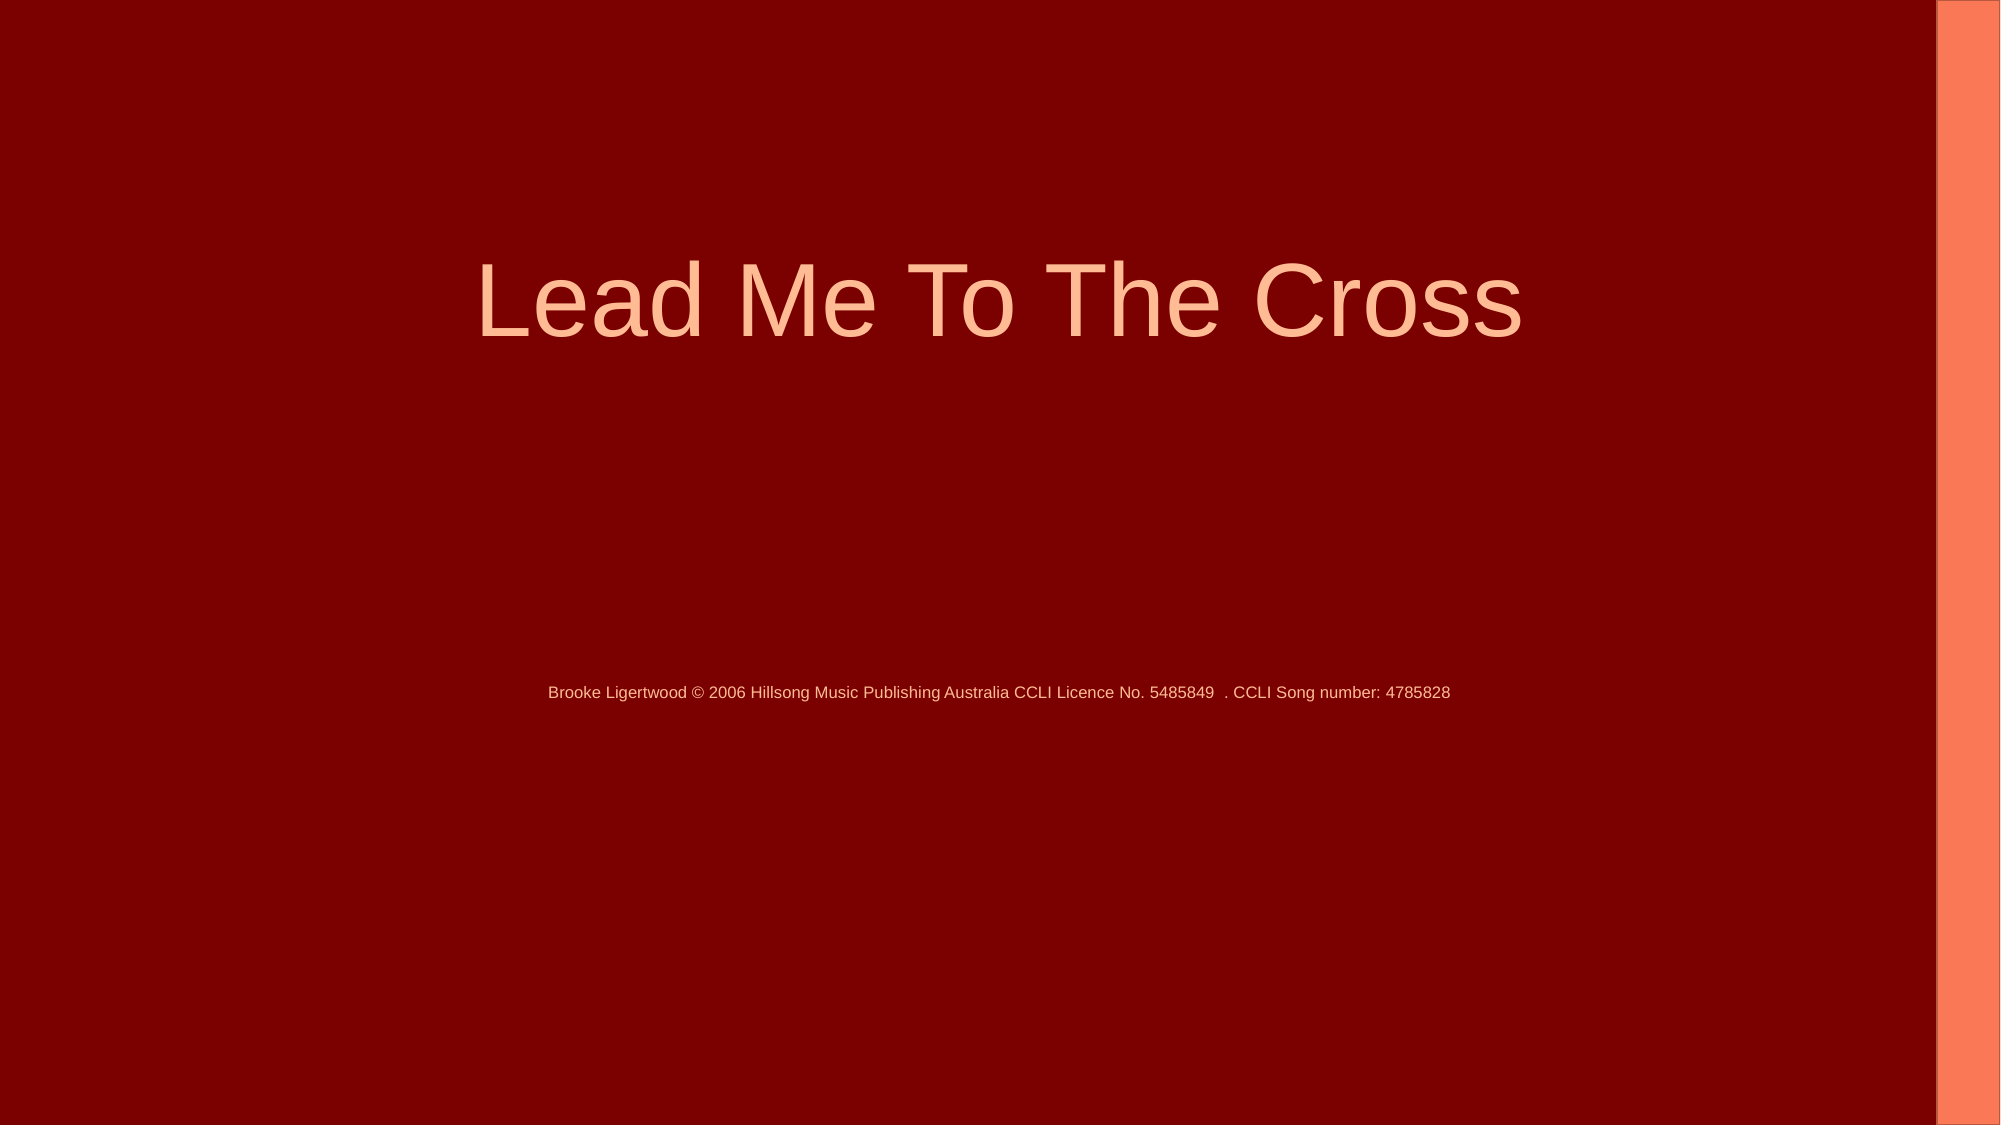

Lead Me To The Cross
Brooke Ligertwood © 2006 Hillsong Music Publishing Australia CCLI Licence No. 5485849  . CCLI Song number: 4785828